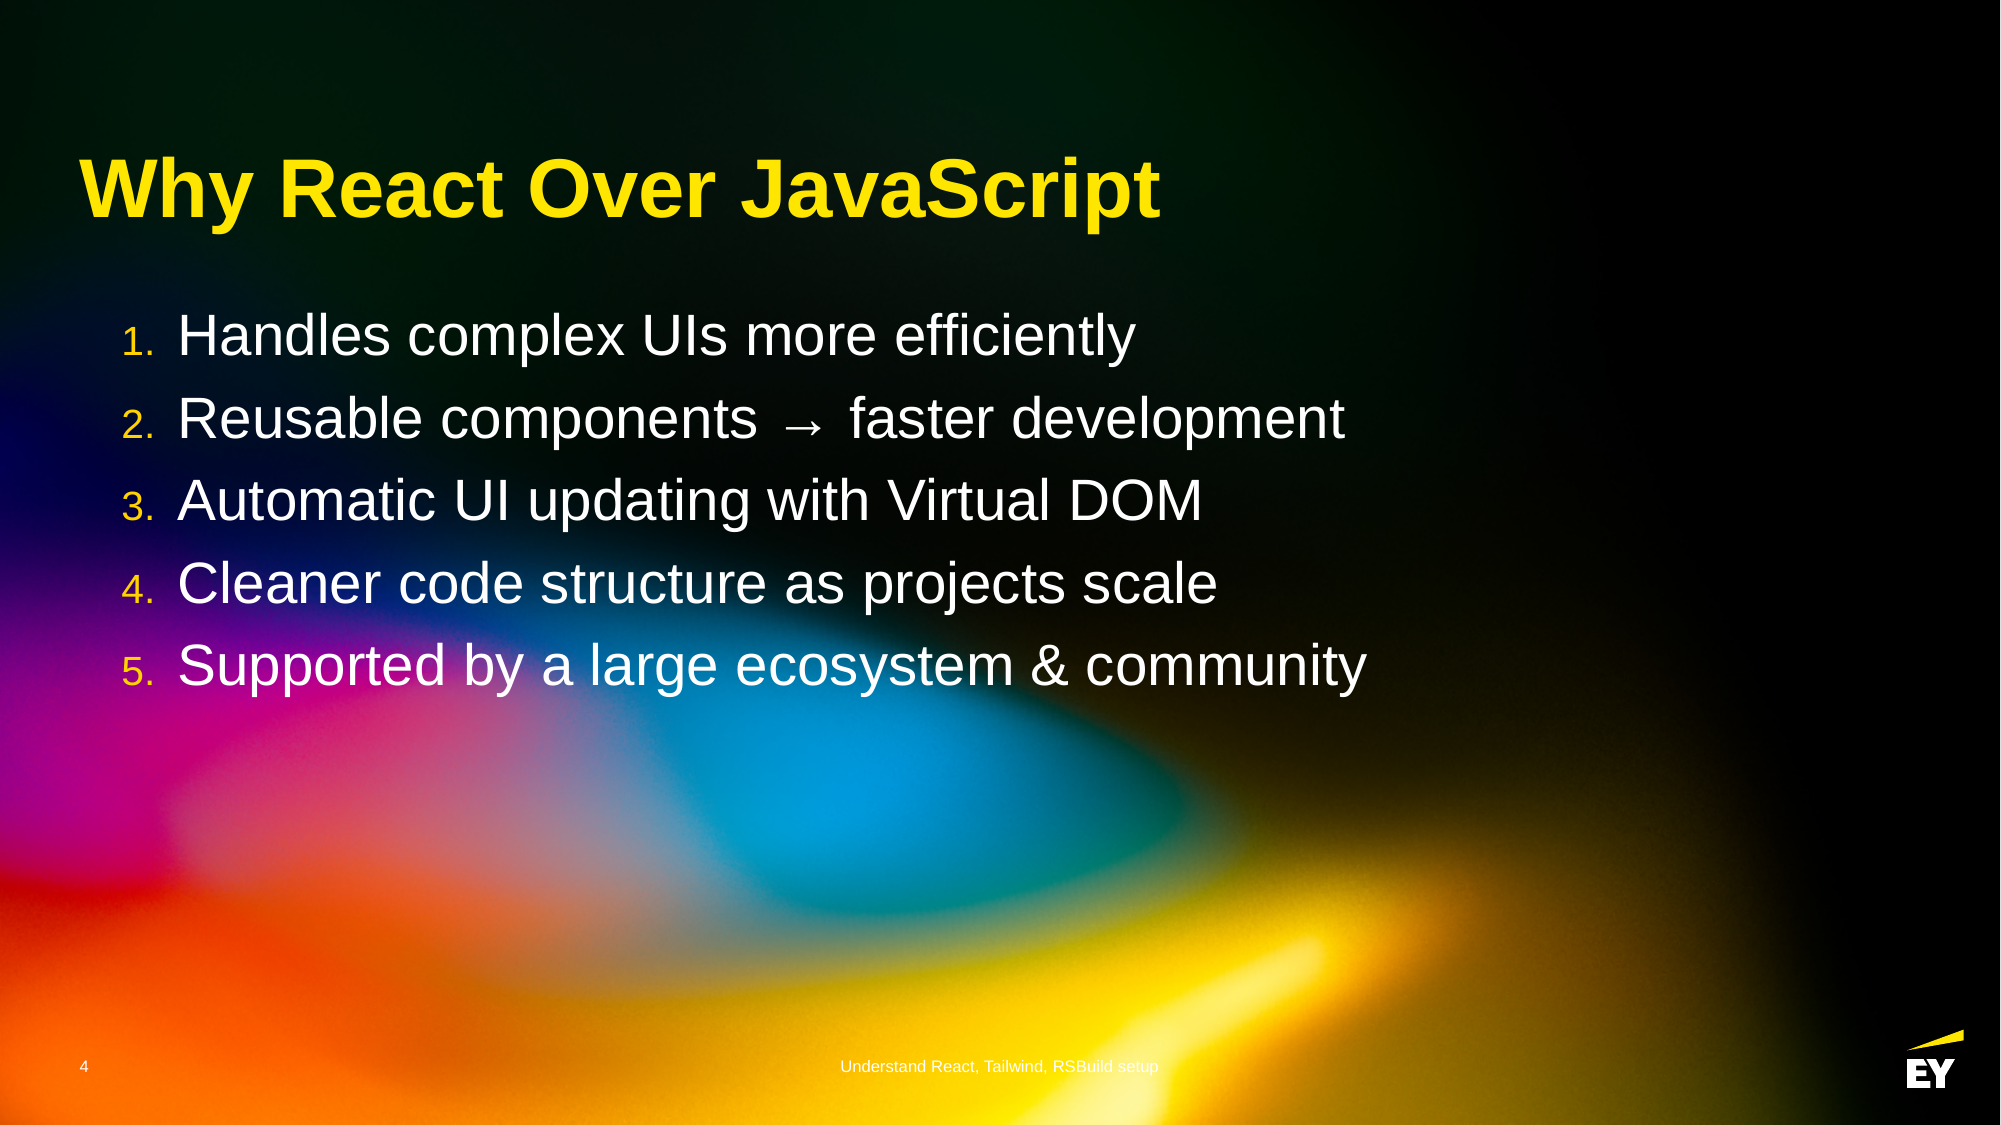

# Why React Over JavaScript
Handles complex UIs more efficiently
Reusable components → faster development
Automatic UI updating with Virtual DOM
Cleaner code structure as projects scale
Supported by a large ecosystem & community
4
Understand React, Tailwind, RSBuild setup